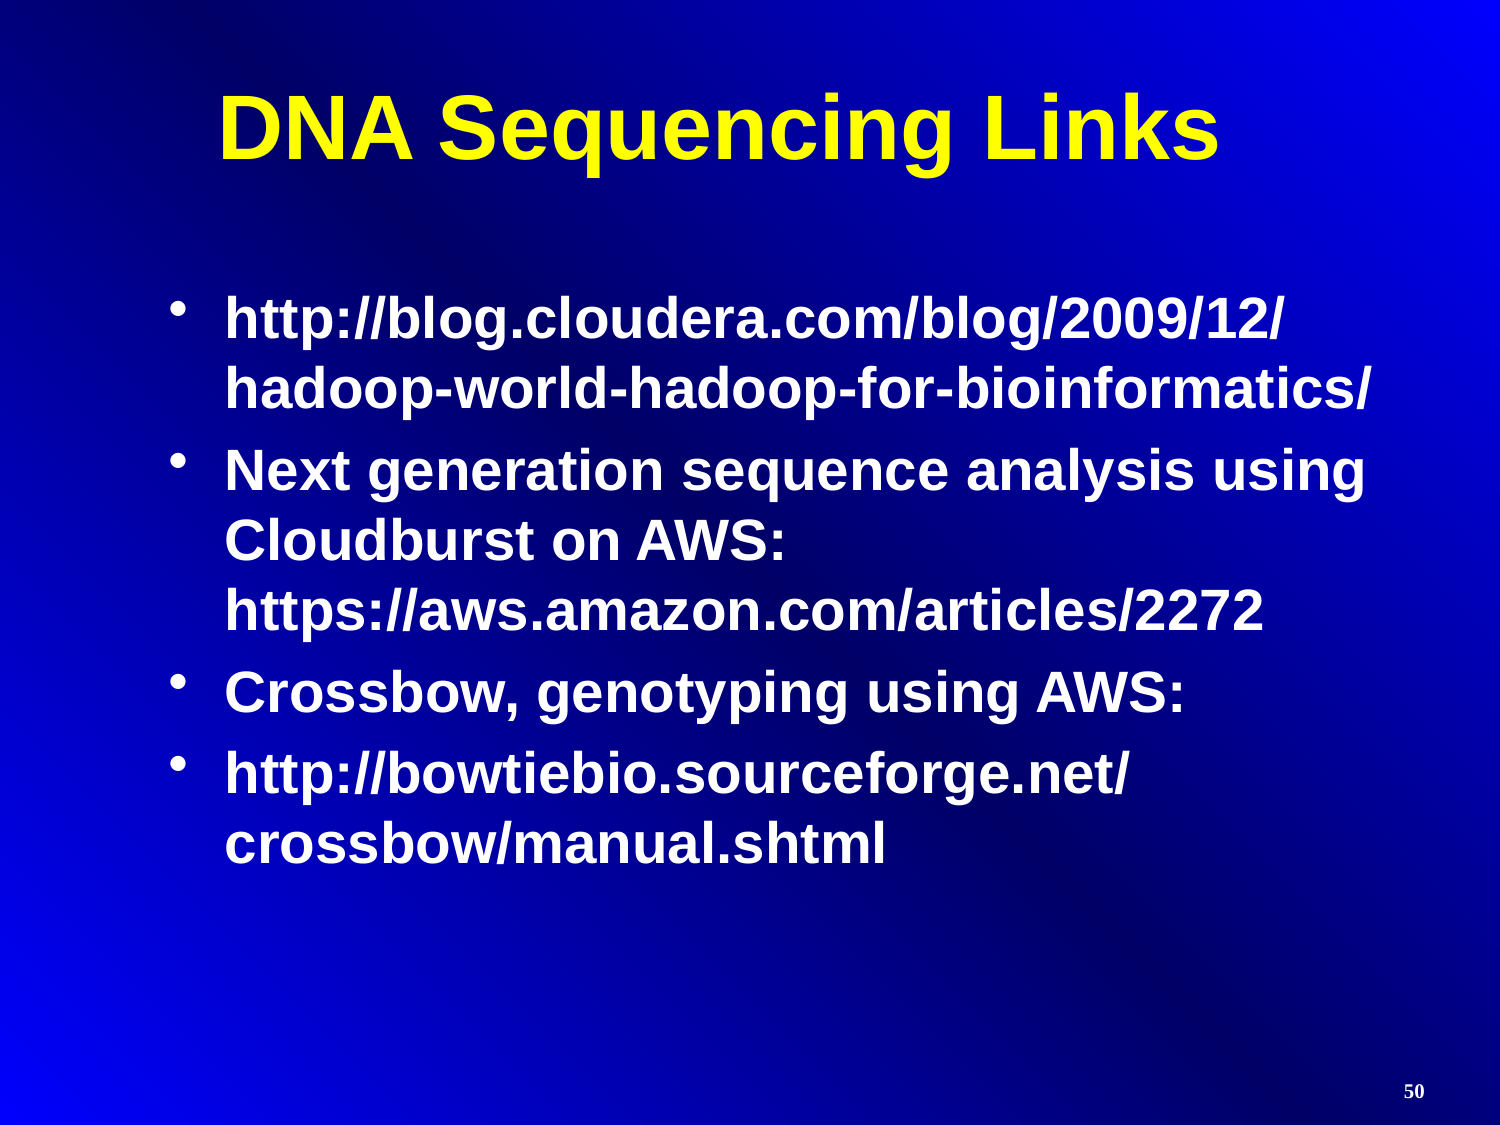

# DNA Sequencing Links
http://blog.cloudera.com/blog/2009/12/hadoop-world-hadoop-for-bioinformatics/
Next generation sequence analysis using Cloudburst on AWS: https://aws.amazon.com/articles/2272
Crossbow, genotyping using AWS:
http://bowtiebio.sourceforge.net/crossbow/manual.shtml